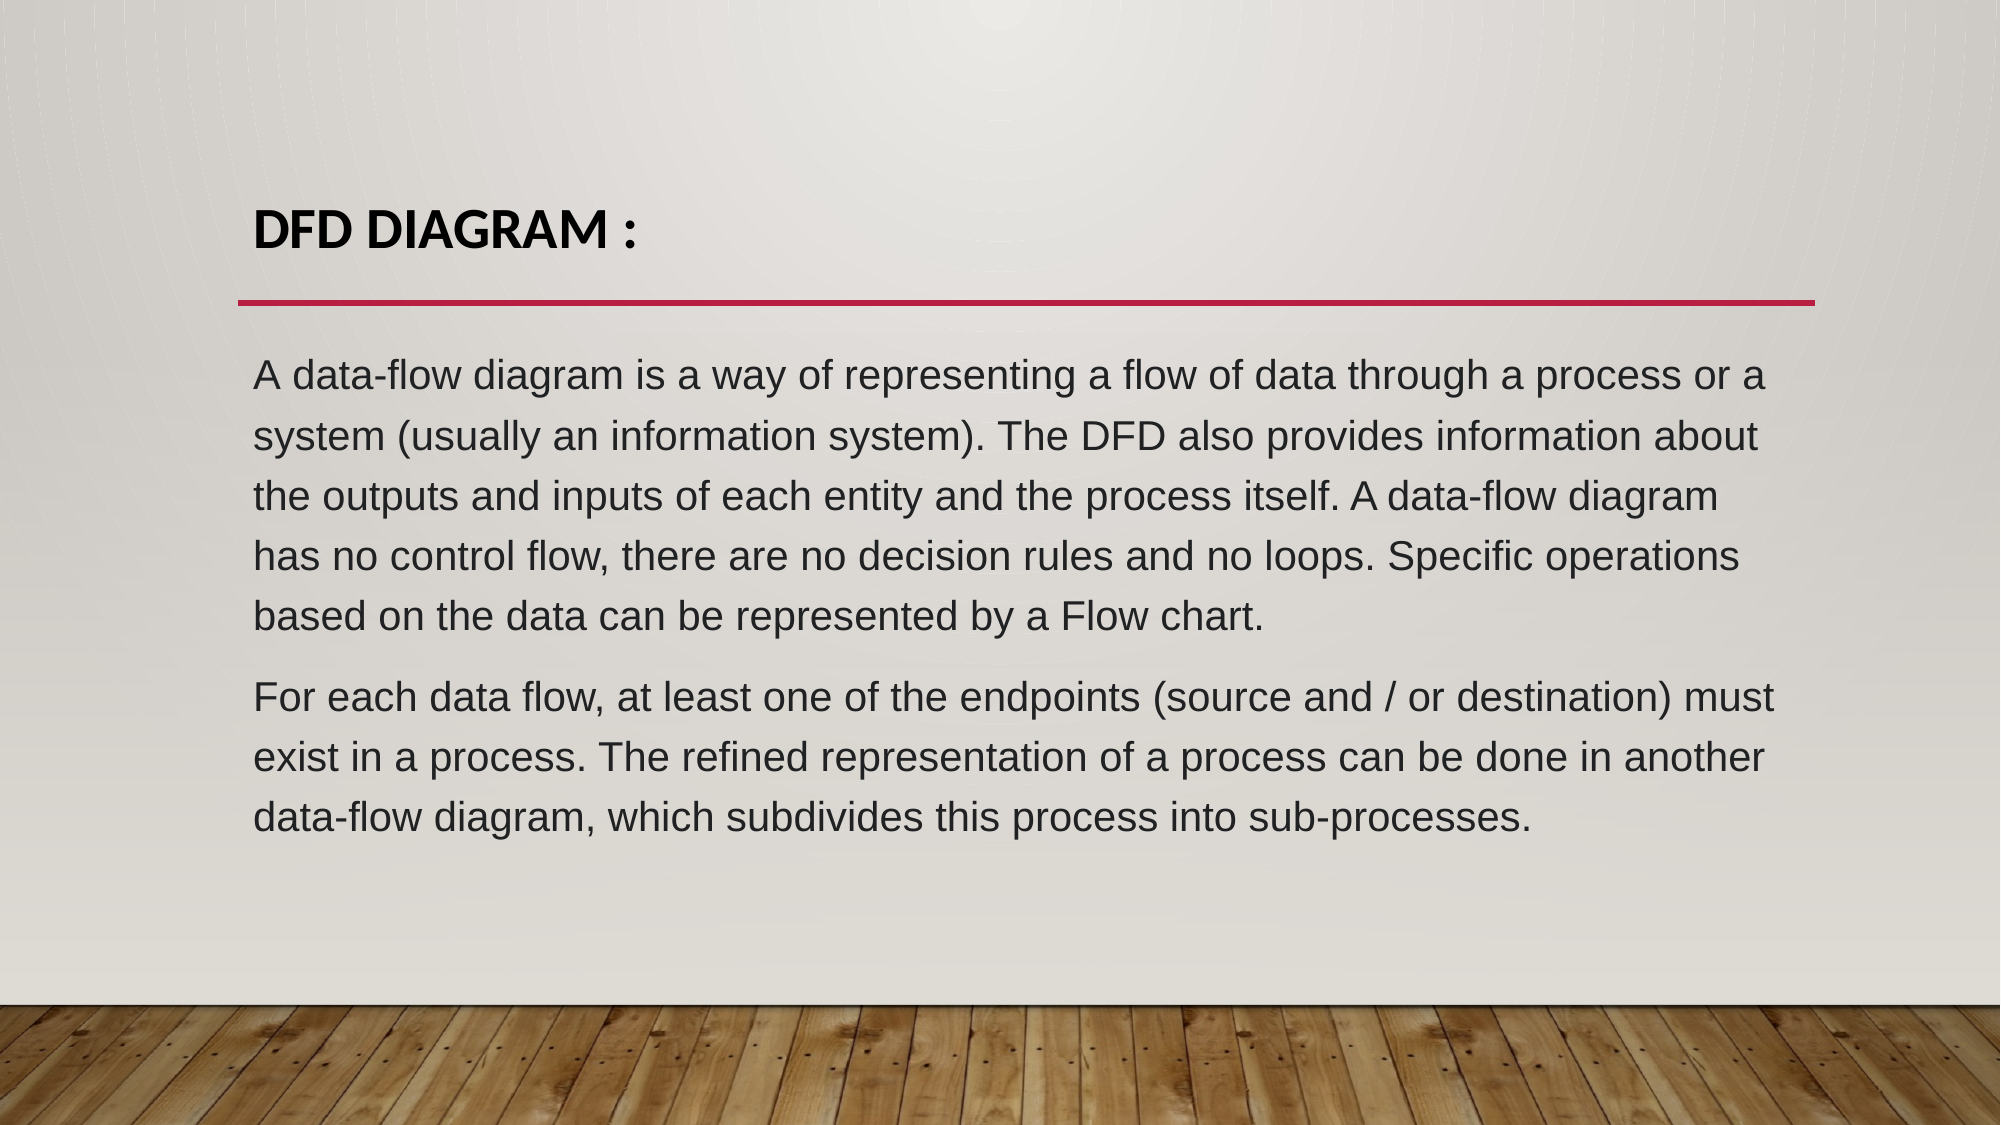

# DFD Diagram :
A data-flow diagram is a way of representing a flow of data through a process or a system (usually an information system). The DFD also provides information about the outputs and inputs of each entity and the process itself. A data-flow diagram has no control flow, there are no decision rules and no loops. Specific operations based on the data can be represented by a Flow chart.
For each data flow, at least one of the endpoints (source and / or destination) must exist in a process. The refined representation of a process can be done in another data-flow diagram, which subdivides this process into sub-processes.